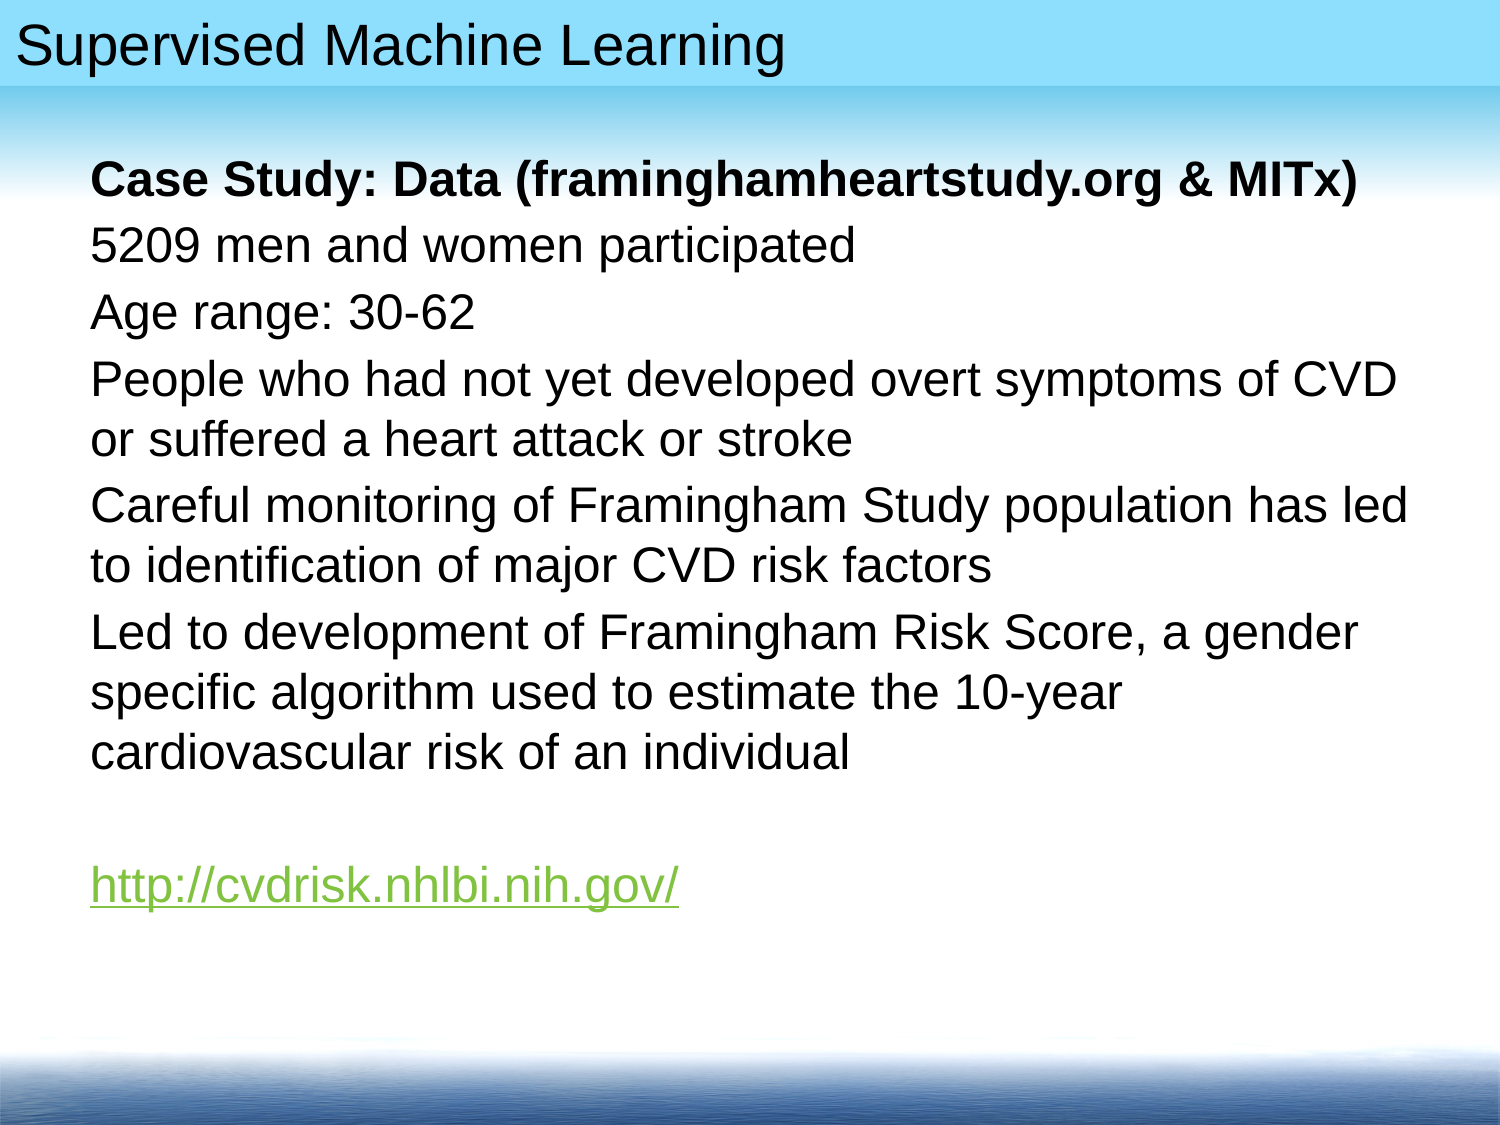

Case Study: Data (framinghamheartstudy.org & MITx)
5209 men and women participated
Age range: 30-62
People who had not yet developed overt symptoms of CVD or suffered a heart attack or stroke
Careful monitoring of Framingham Study population has led to identification of major CVD risk factors
Led to development of Framingham Risk Score, a gender specific algorithm used to estimate the 10-year cardiovascular risk of an individual

http://cvdrisk.nhlbi.nih.gov/